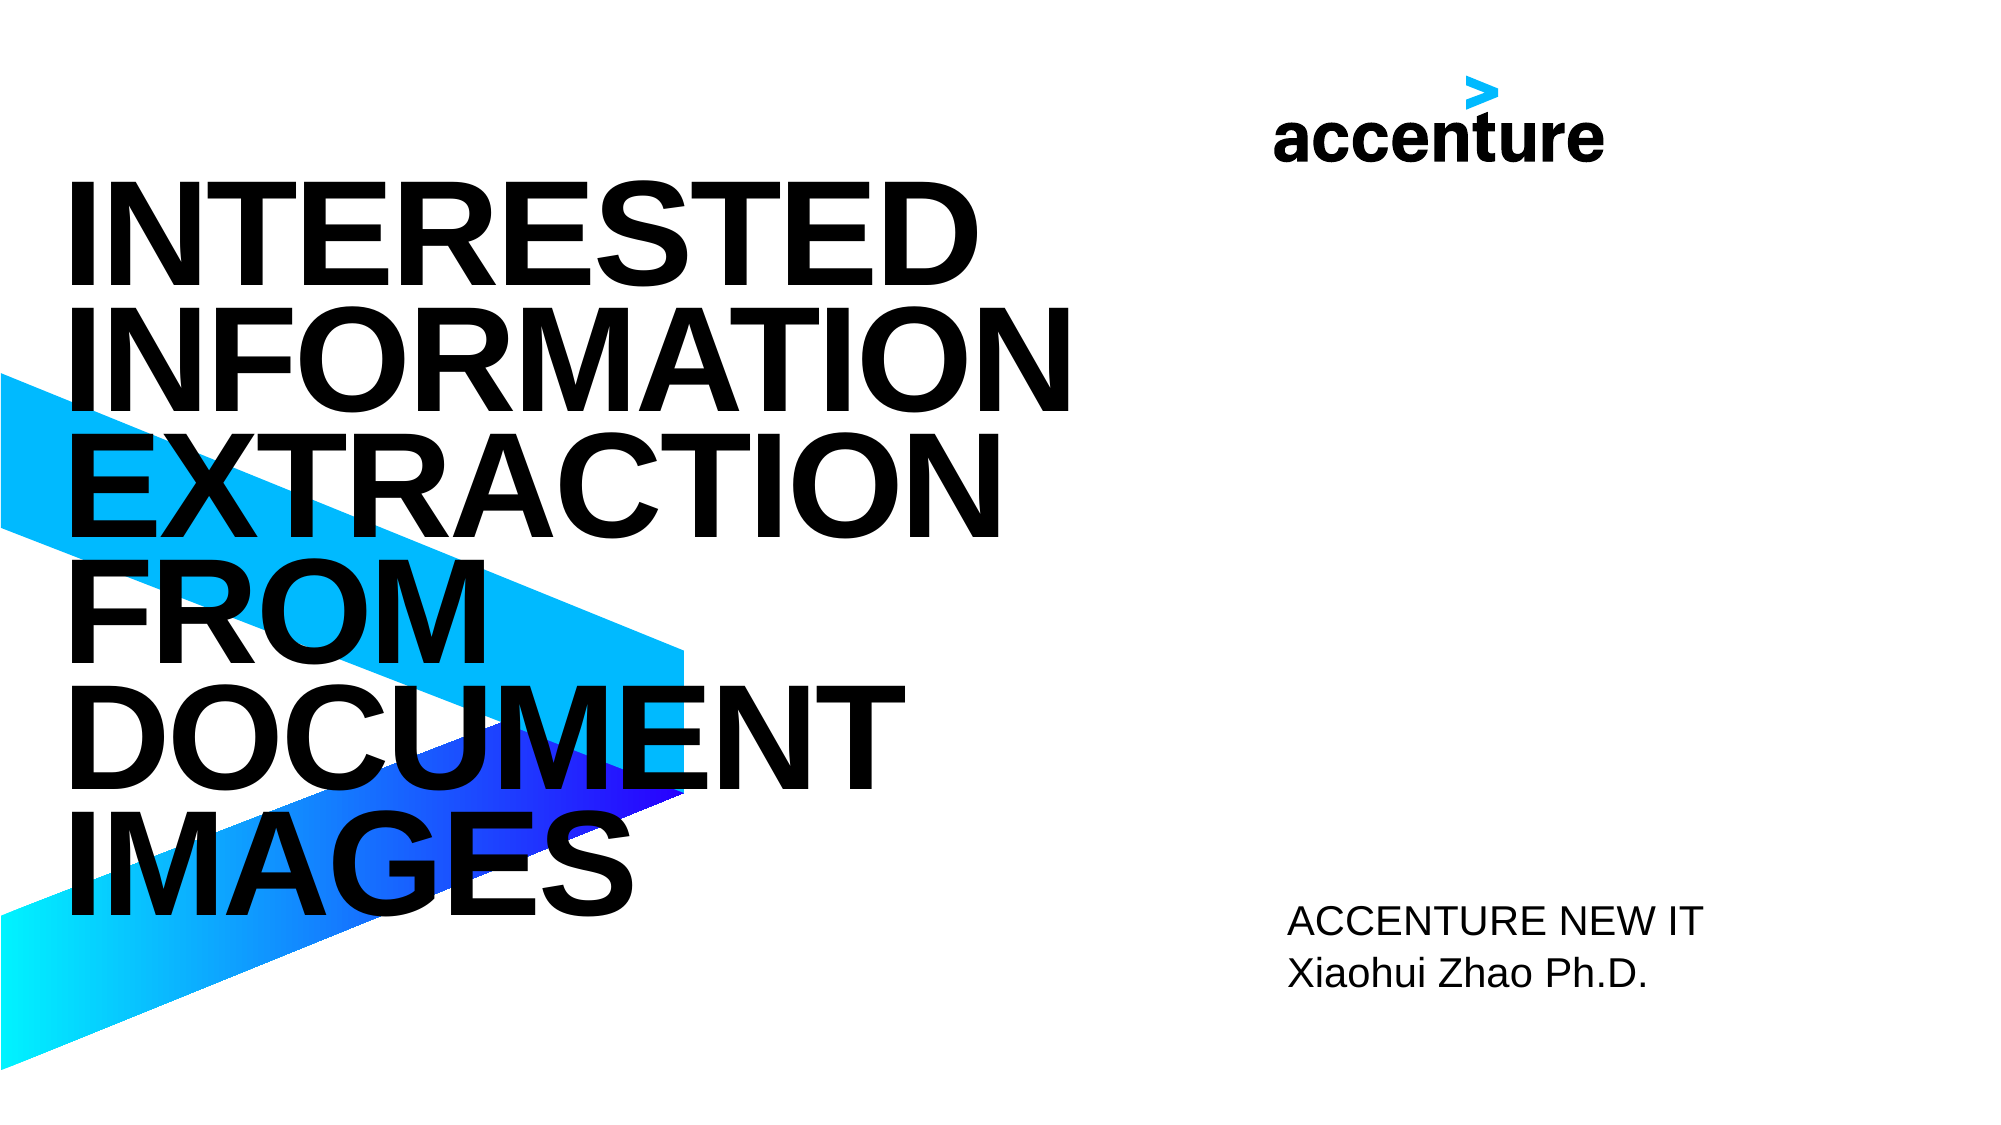

# Interested Information Extraction from Document Images
ACCENTURE NEW IT
Xiaohui Zhao Ph.D.